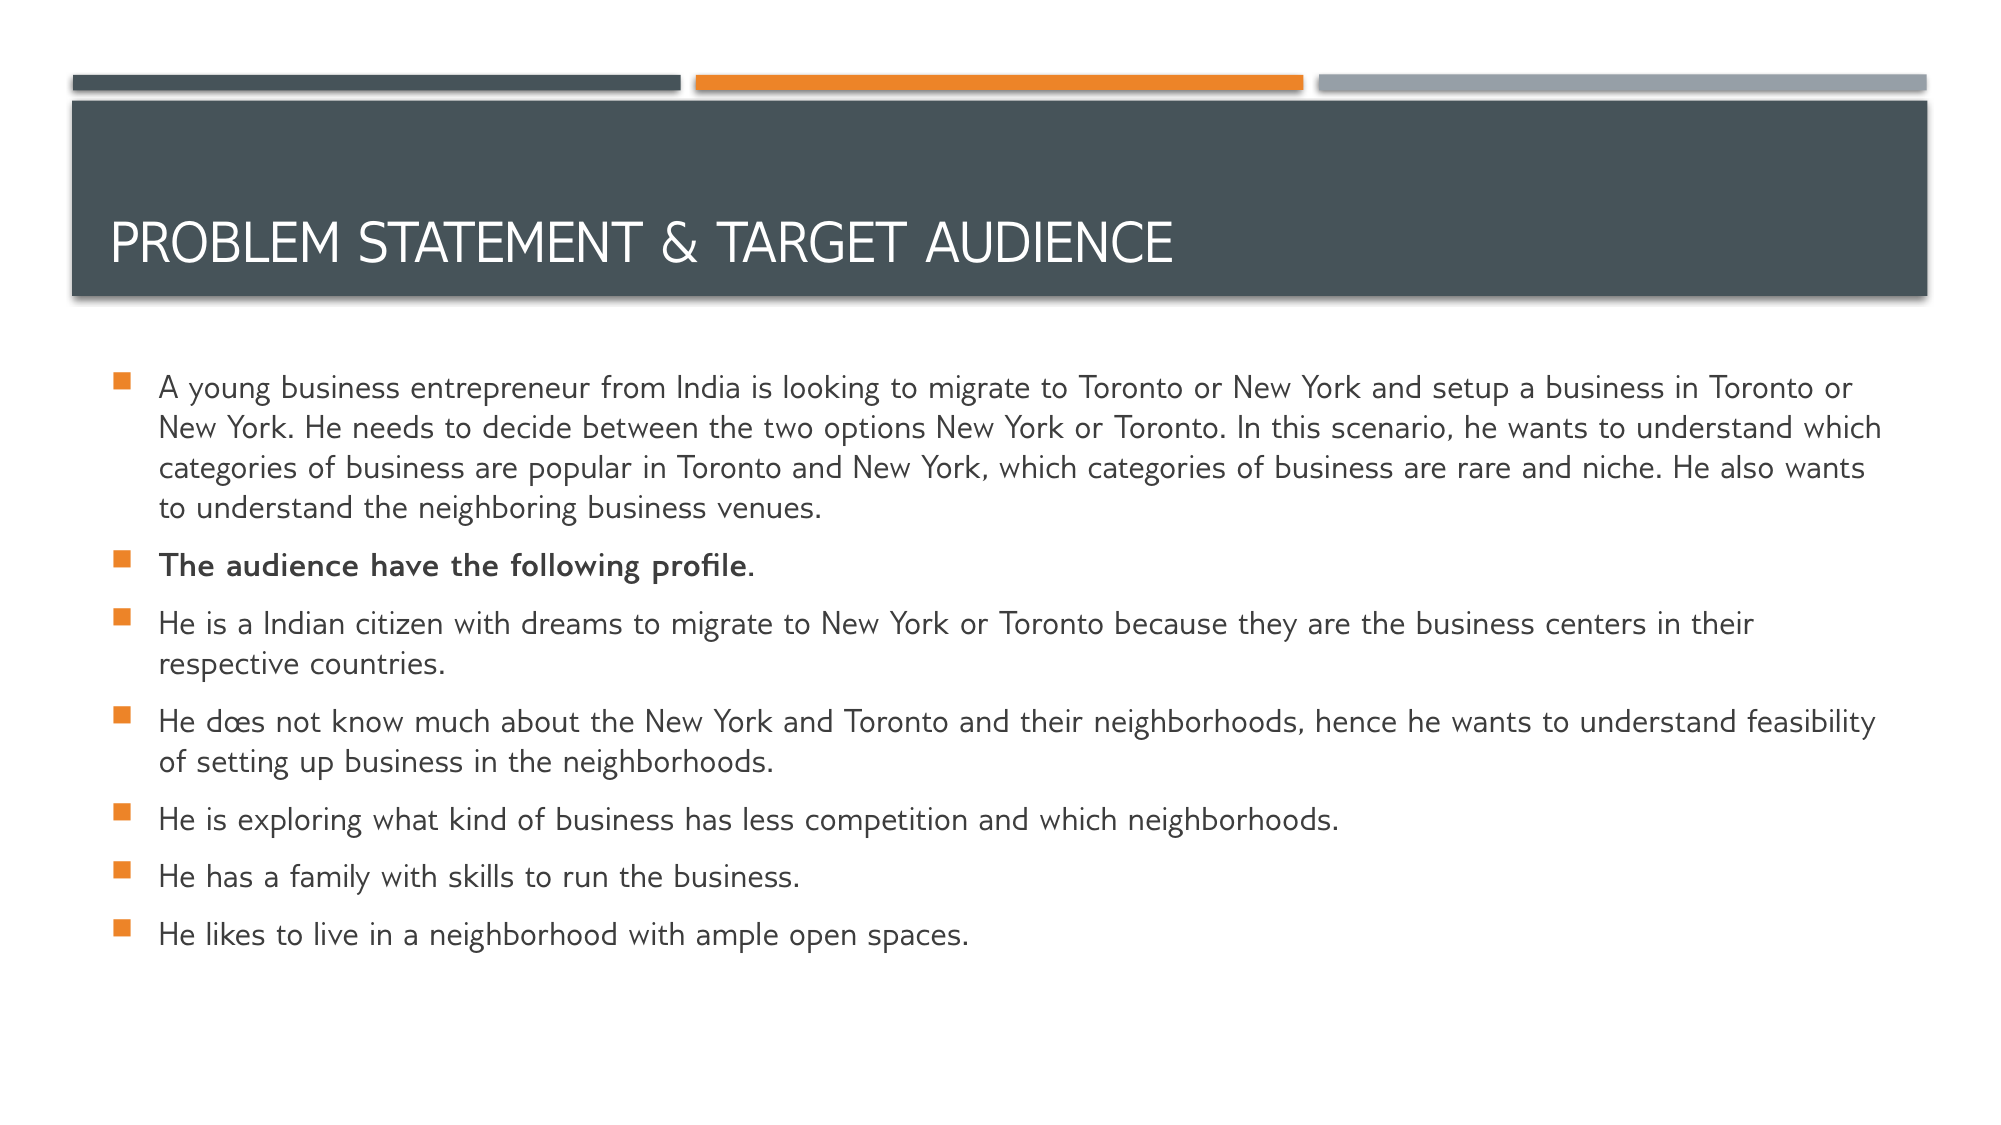

# Problem Statement & Target Audience
A young business entrepreneur from India is looking to migrate to Toronto or New York and setup a business in Toronto or New York. He needs to decide between the two options New York or Toronto. In this scenario, he wants to understand which categories of business are popular in Toronto and New York, which categories of business are rare and niche. He also wants to understand the neighboring business venues.
The audience have the following profile.
He is a Indian citizen with dreams to migrate to New York or Toronto because they are the business centers in their respective countries.
He does not know much about the New York and Toronto and their neighborhoods, hence he wants to understand feasibility of setting up business in the neighborhoods.
He is exploring what kind of business has less competition and which neighborhoods.
He has a family with skills to run the business.
He likes to live in a neighborhood with ample open spaces.